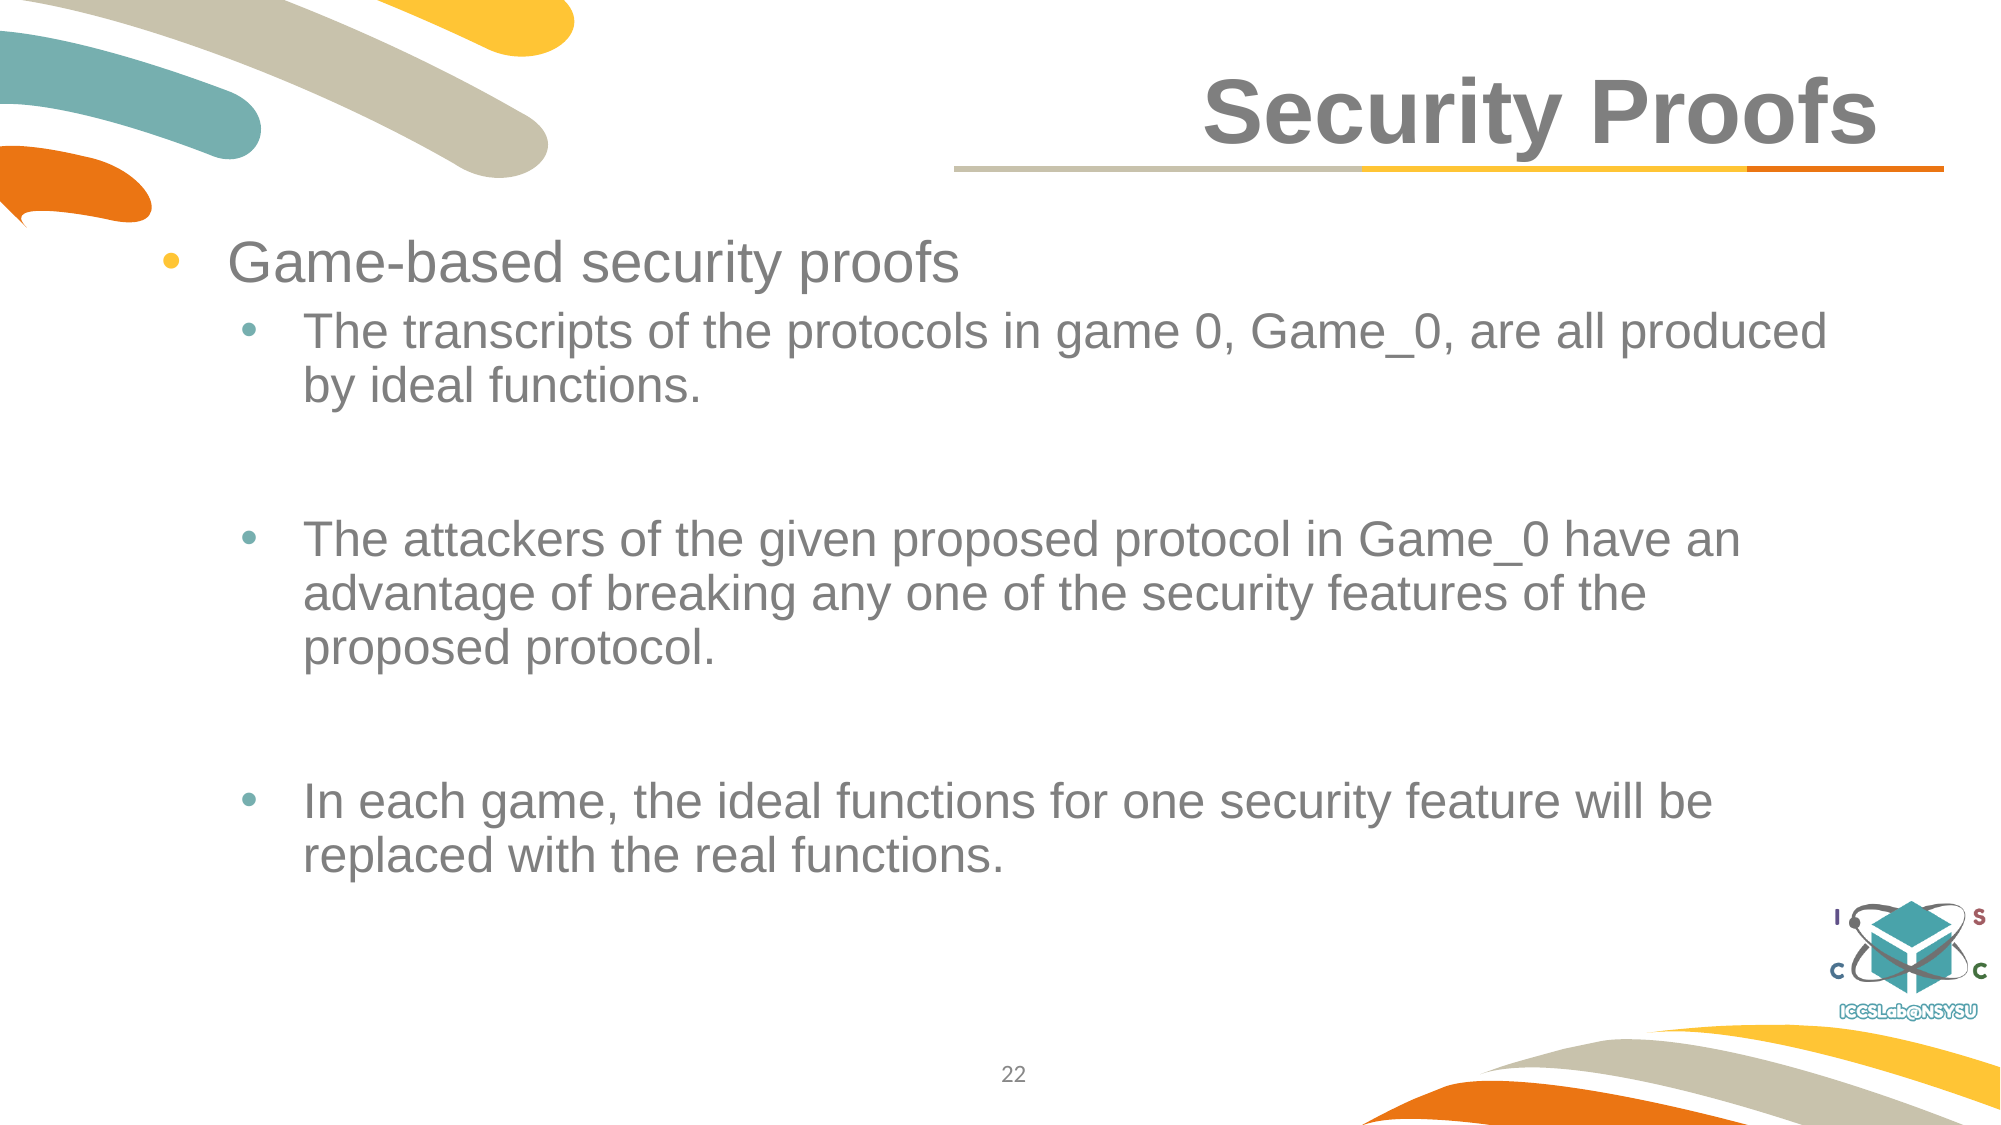

# Security Proofs
Game-based security proofs
The transcripts of the protocols in game 0, Game_0, are all produced by ideal functions.

The attackers of the given proposed protocol in Game_0 have an advantage of breaking any one of the security features of the proposed protocol.

In each game, the ideal functions for one security feature will be replaced with the real functions.